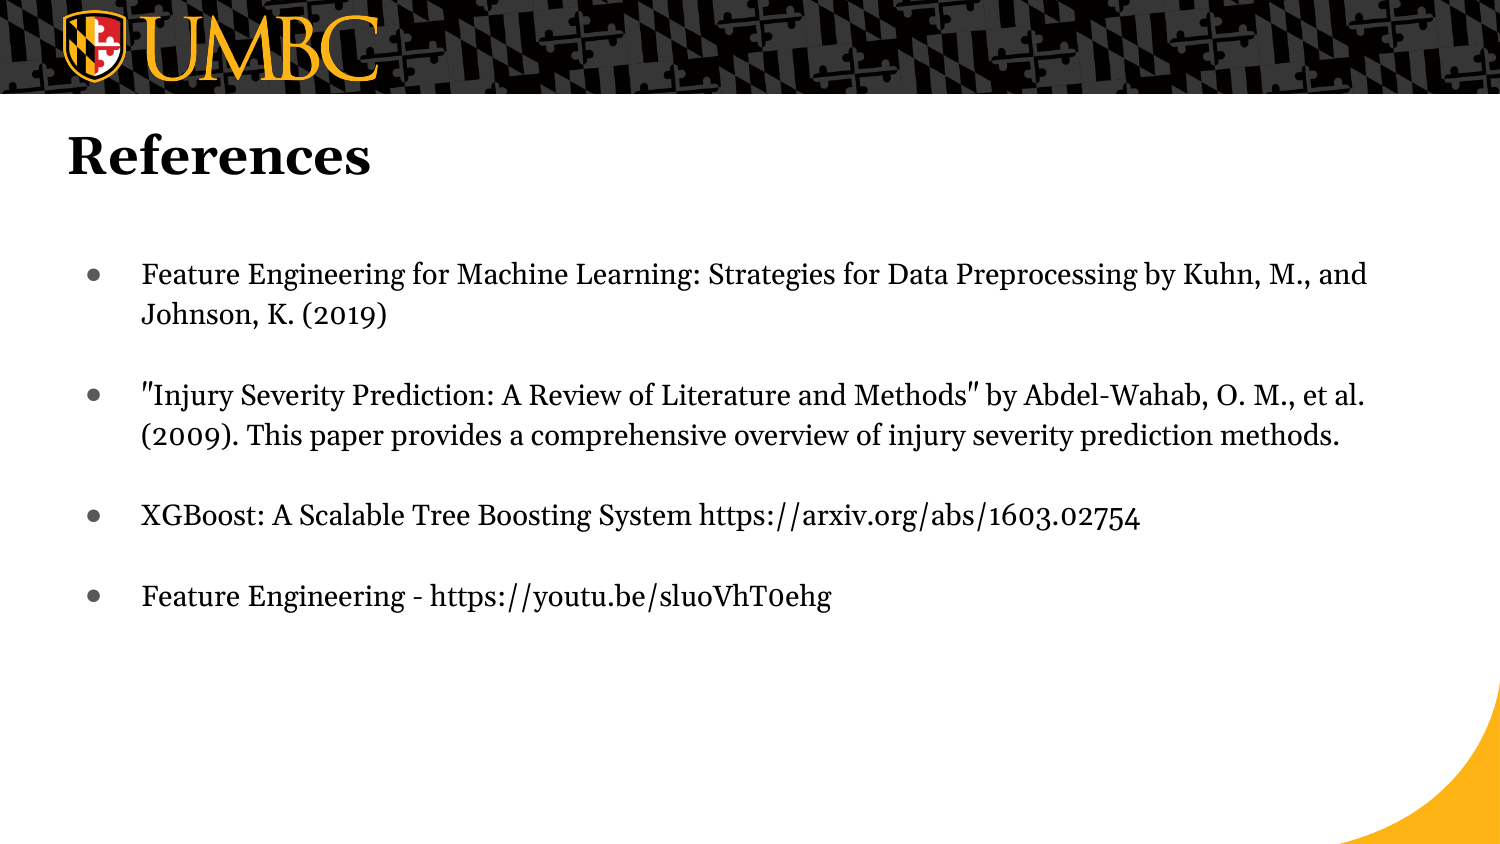

# References

Feature Engineering for Machine Learning: Strategies for Data Preprocessing by Kuhn, M., and Johnson, K. (2019)

"Injury Severity Prediction: A Review of Literature and Methods" by Abdel-Wahab, O. M., et al. (2009). This paper provides a comprehensive overview of injury severity prediction methods.

XGBoost: A Scalable Tree Boosting System https://arxiv.org/abs/1603.02754

Feature Engineering - https://youtu.be/sluoVhT0ehg